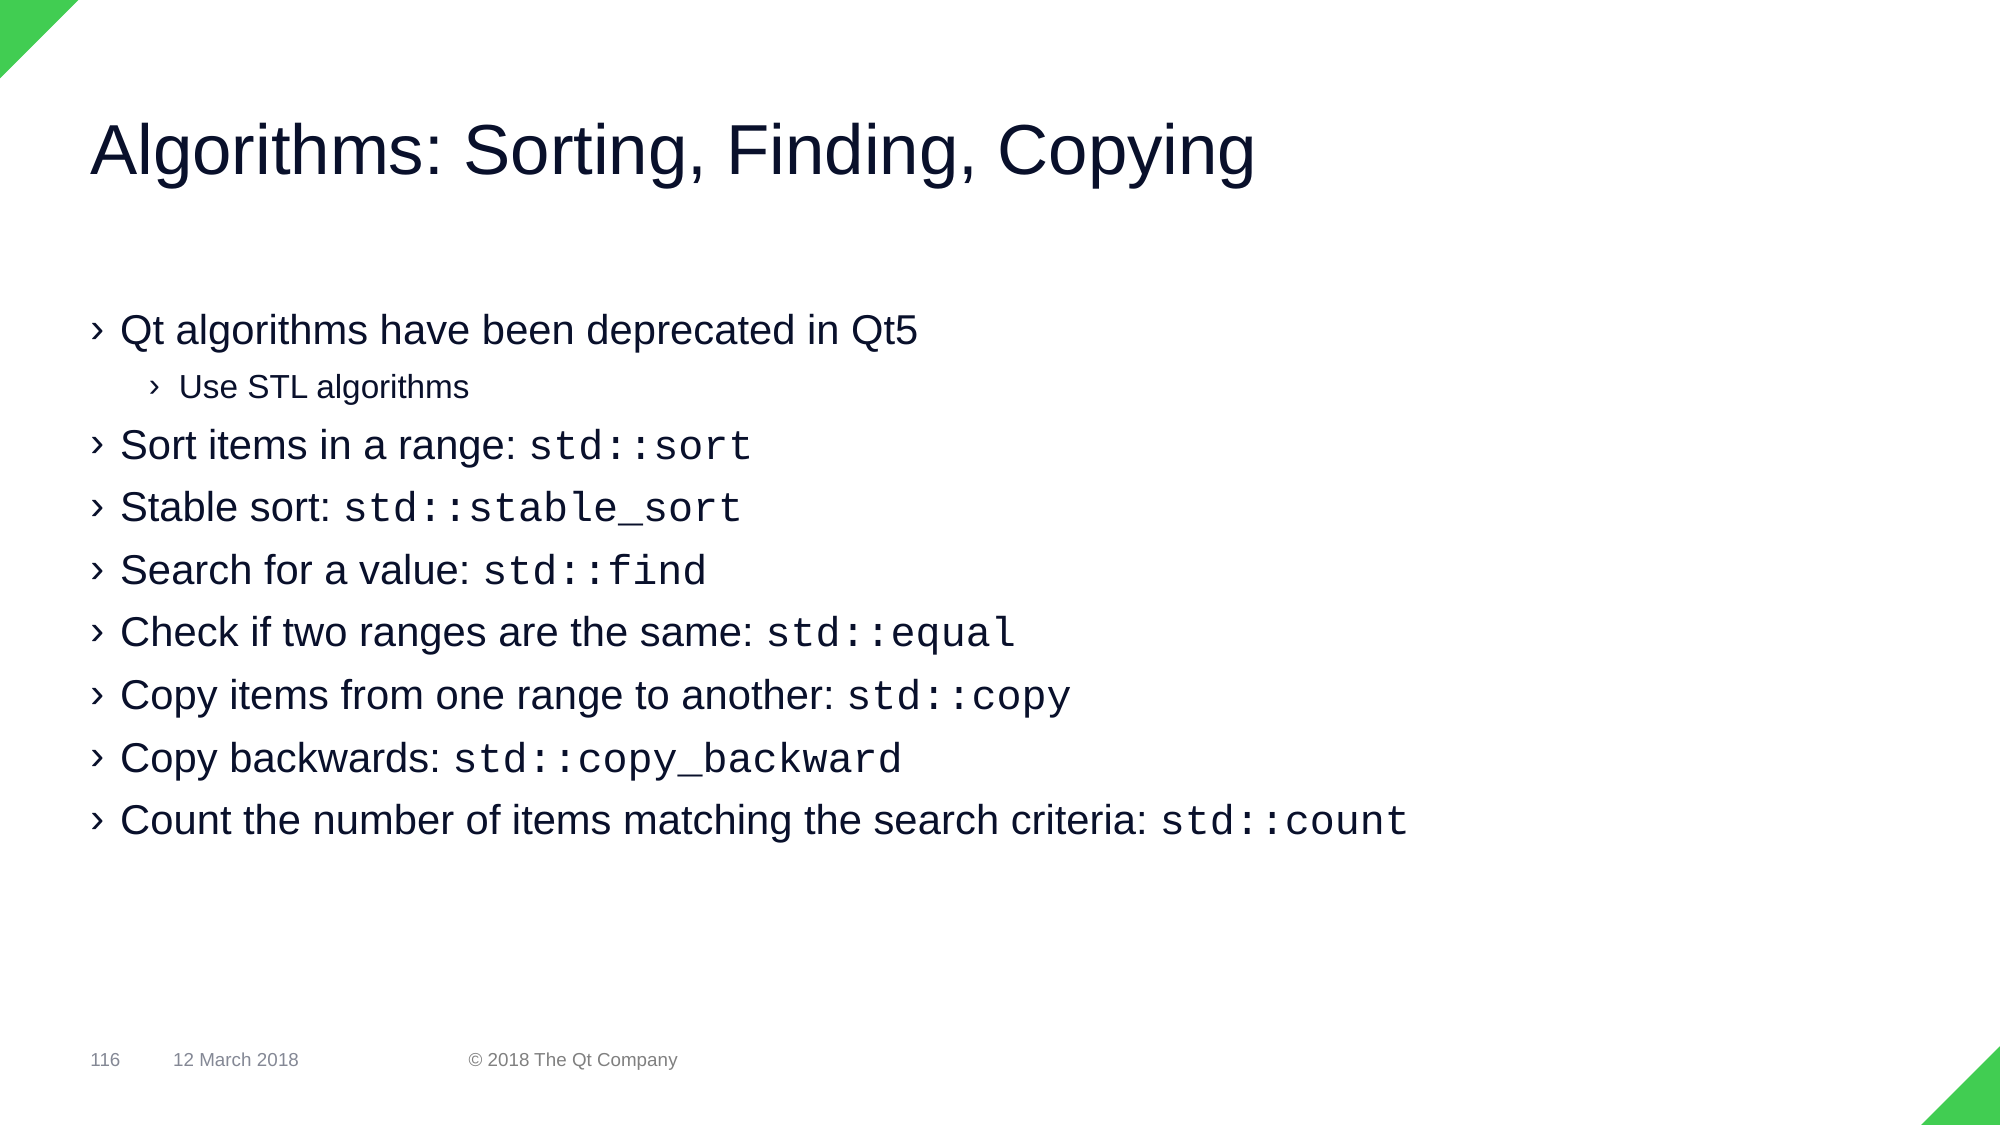

# Algorithms: Sorting, Finding, Copying
Qt algorithms have been deprecated in Qt5
Use STL algorithms
Sort items in a range: std::sort
Stable sort: std::stable_sort
Search for a value: std::find
Check if two ranges are the same: std::equal
Copy items from one range to another: std::copy
Copy backwards: std::copy_backward
Count the number of items matching the search criteria: std::count

116
12 March 2018
© 2018 The Qt Company